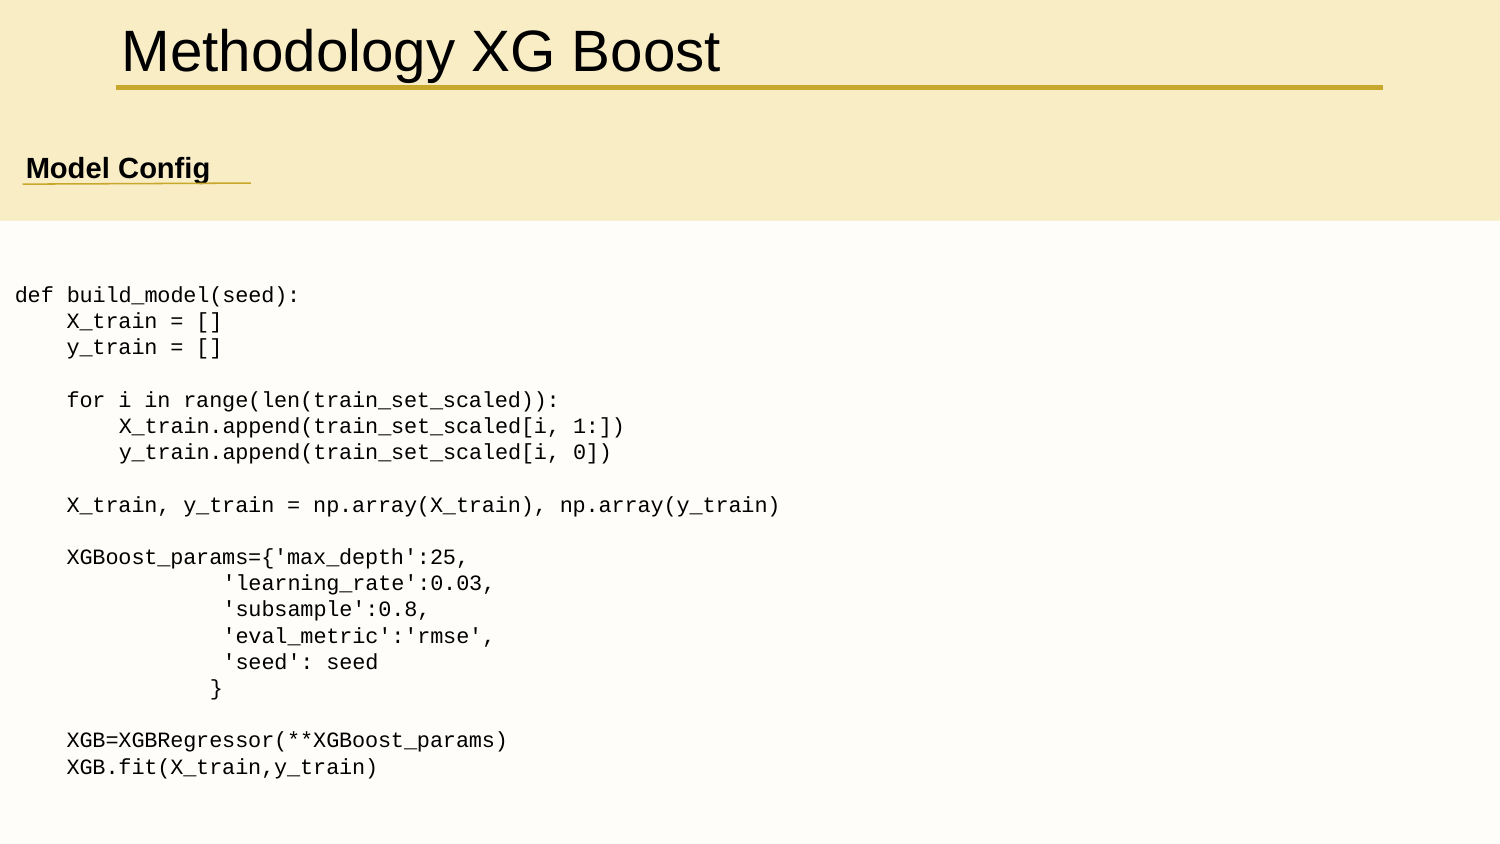

Methodology XG Boost

Model Config

def build_model(seed):
    X_train = []
    y_train = []

    for i in range(len(train_set_scaled)):
        X_train.append(train_set_scaled[i, 1:])
        y_train.append(train_set_scaled[i, 0])

    X_train, y_train = np.array(X_train), np.array(y_train)

    XGBoost_params={'max_depth':25,
                'learning_rate':0.03,
                'subsample':0.8,
                'eval_metric':'rmse',
                'seed': seed
               }

    XGB=XGBRegressor(**XGBoost_params)
    XGB.fit(X_train,y_train)